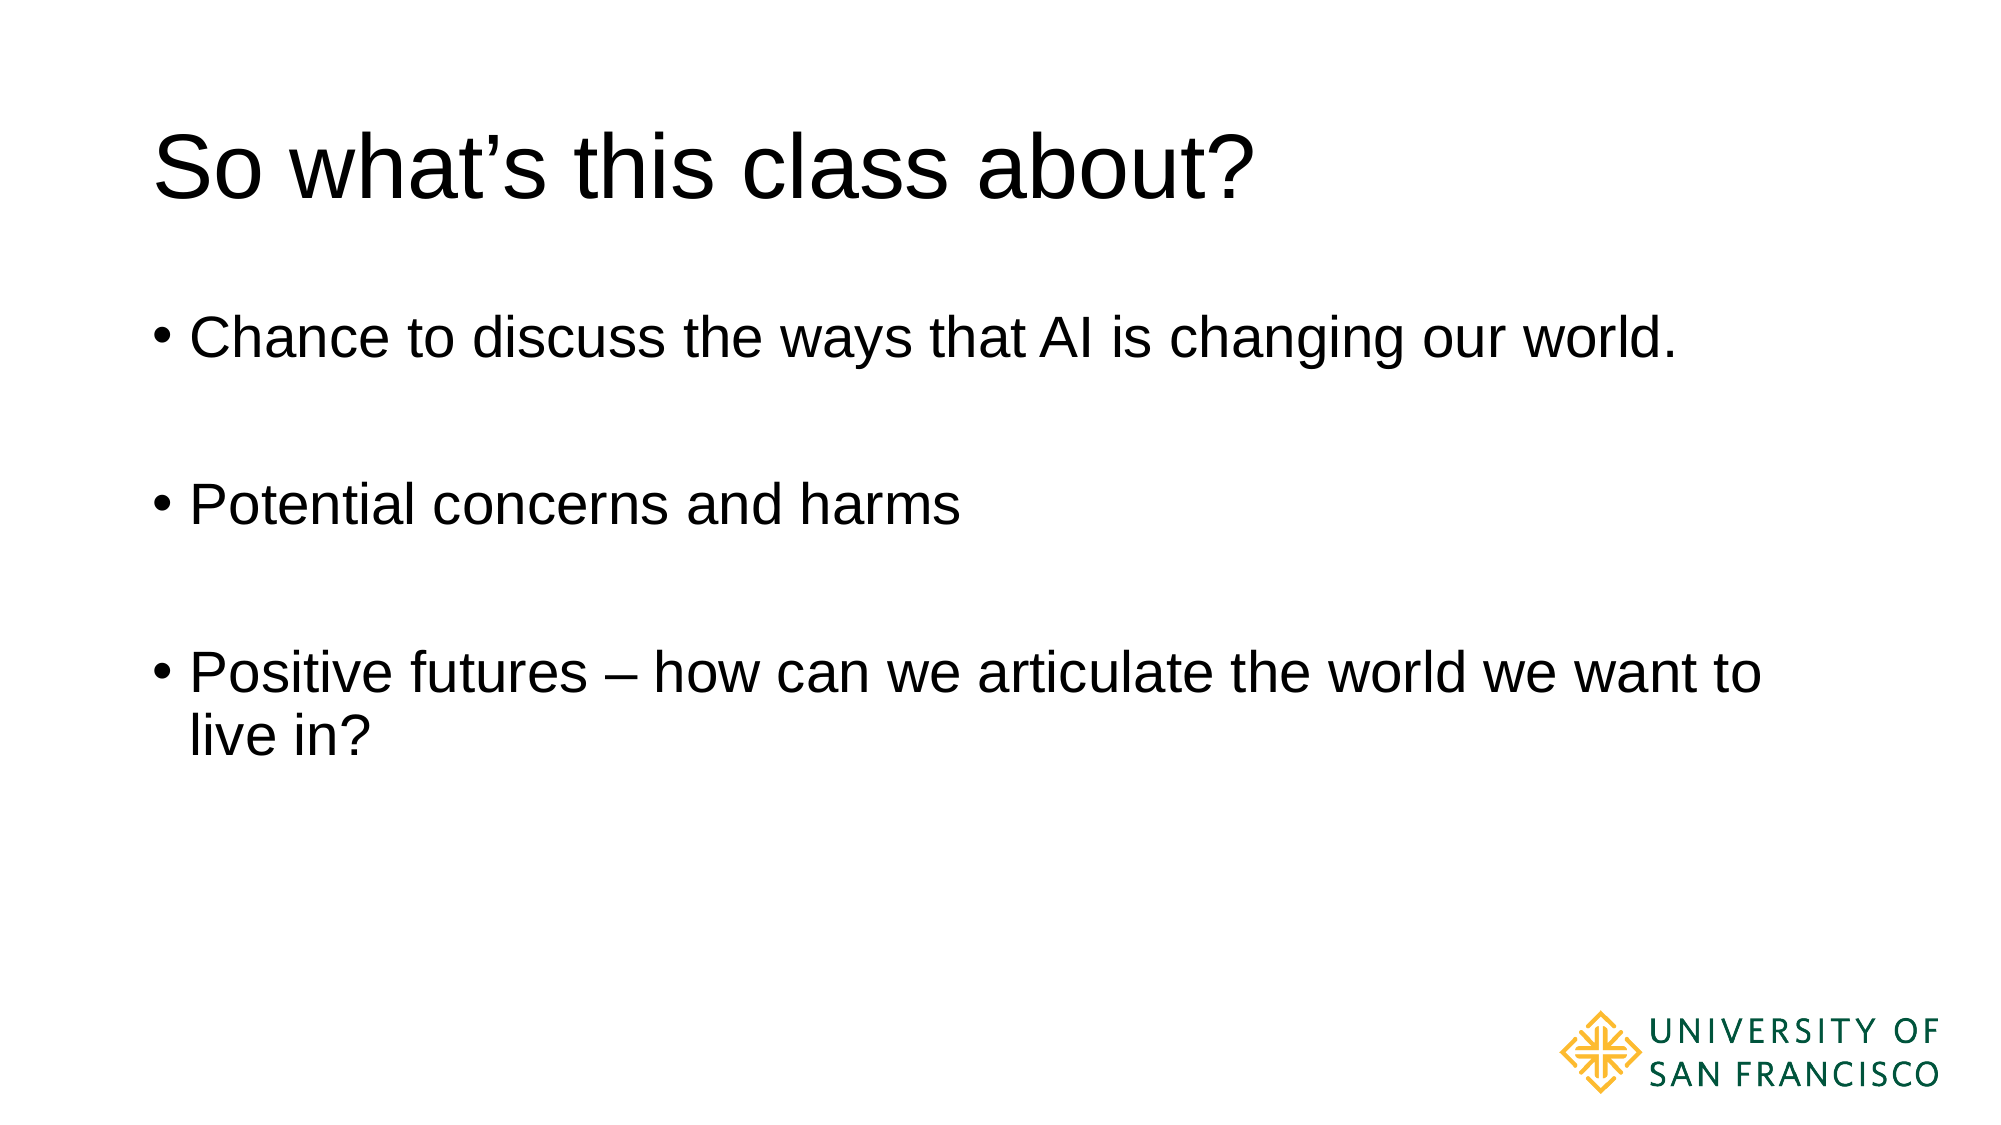

# So what’s this class about?
Chance to discuss the ways that AI is changing our world.

Potential concerns and harms

Positive futures – how can we articulate the world we want to live in?